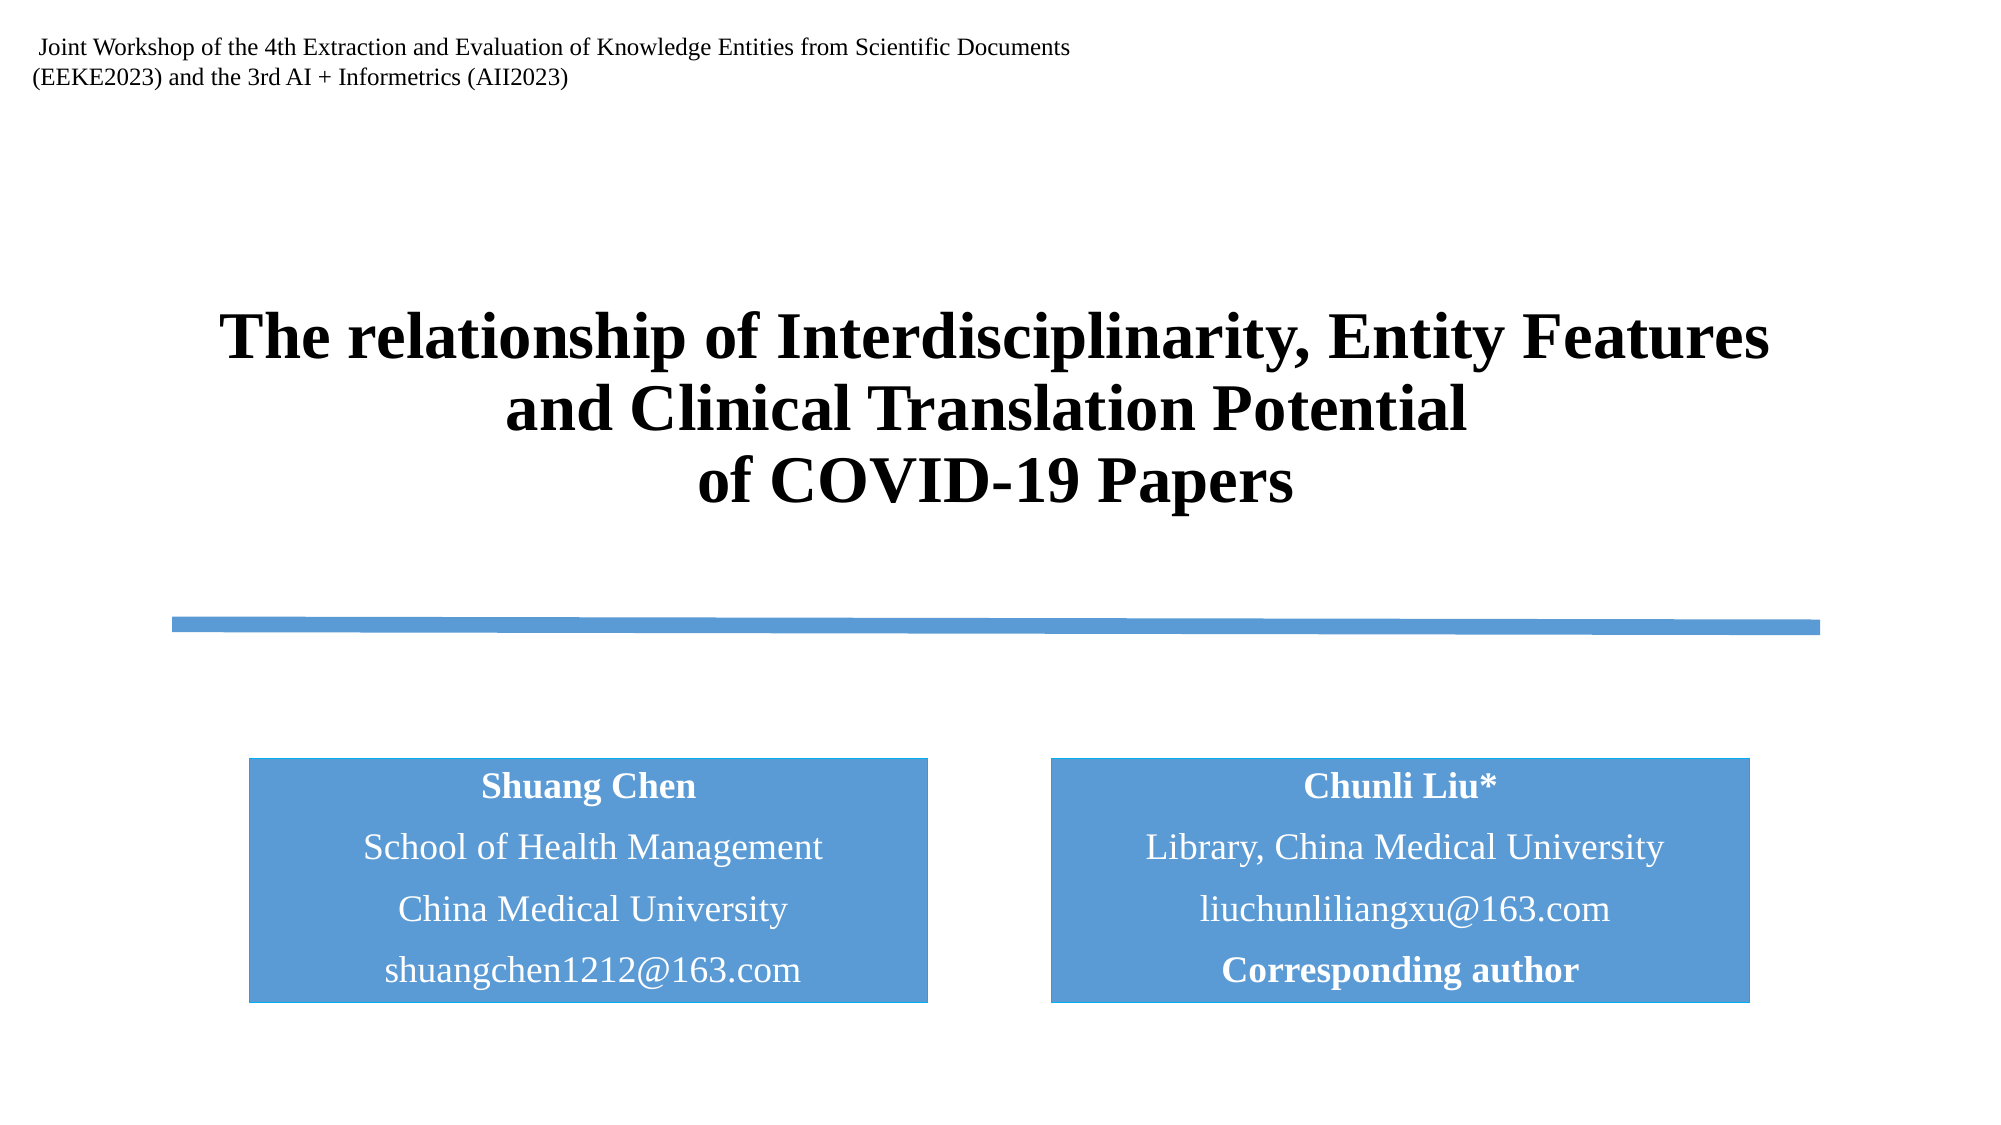

Joint Workshop of the 4th Extraction and Evaluation of Knowledge Entities from Scientific Documents (EEKE2023) and the 3rd AI + Informetrics (AII2023)
# The relationship of Interdisciplinarity, Entity Features and Clinical Translation Potential of COVID-19 Papers
Chunli Liu*
 Library, China Medical University
 liuchunliliangxu@163.com
Corresponding author
Shuang Chen
 School of Health Management
 China Medical University
 shuangchen1212@163.com